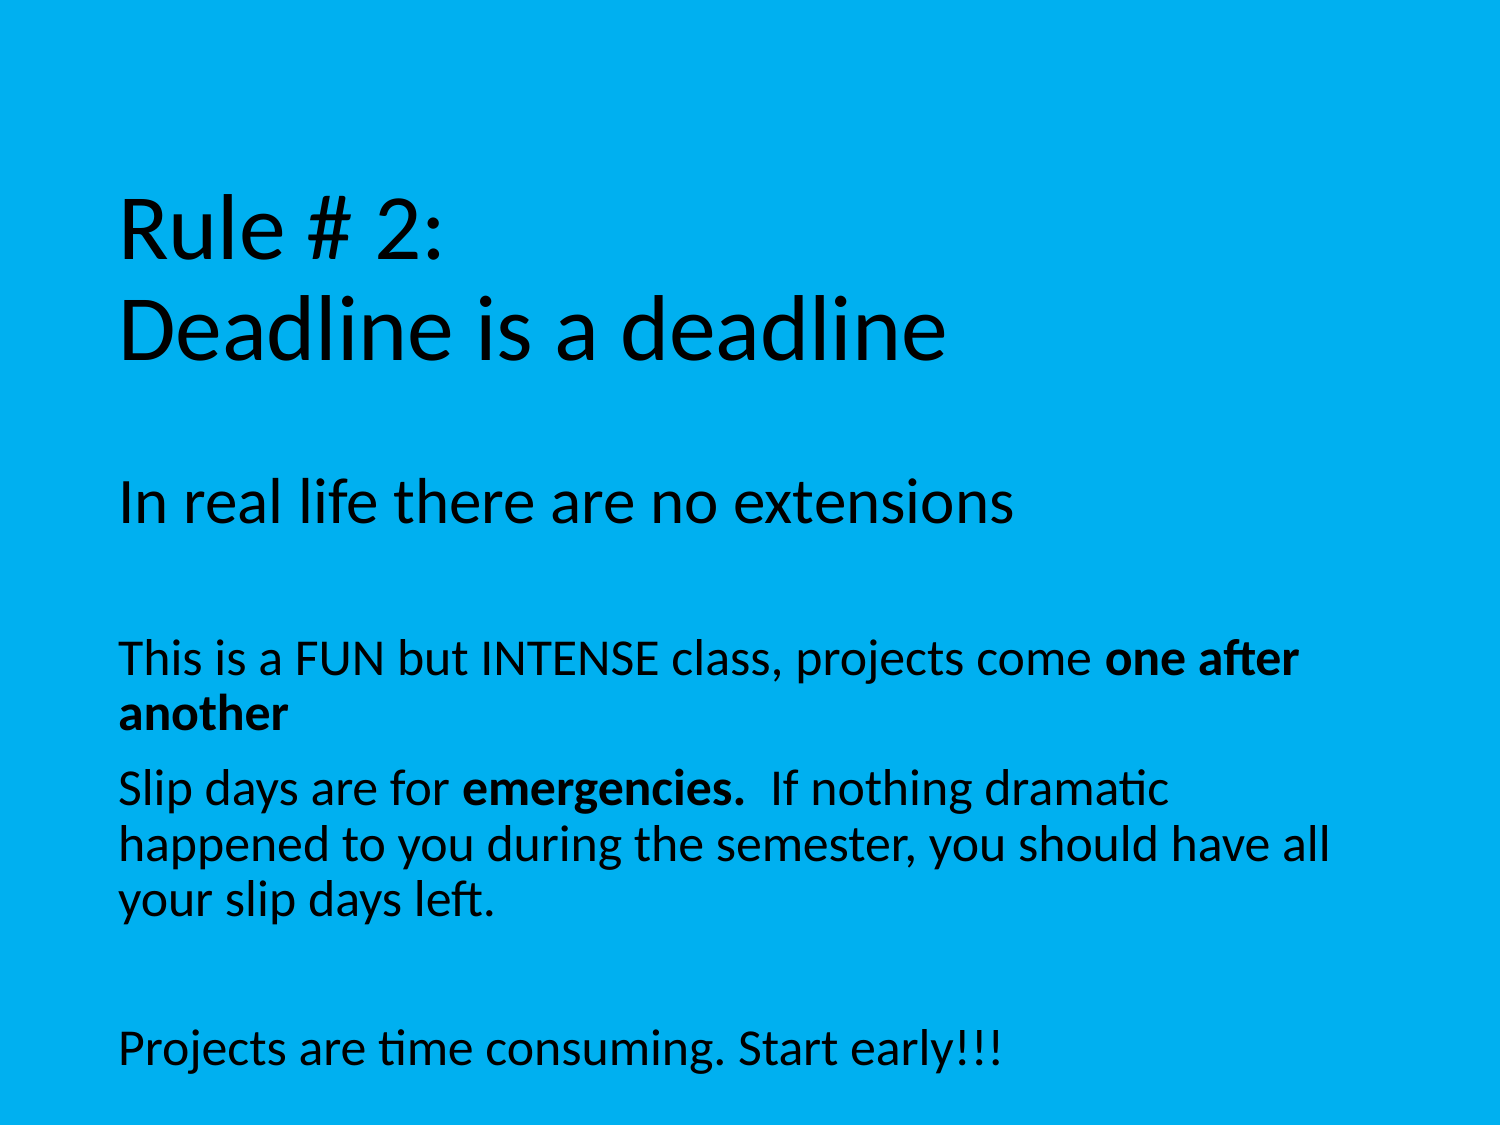

# Rule # 2: Deadline is a deadline
In real life there are no extensions

This is a FUN but INTENSE class, projects come one after another
Slip days are for emergencies.  If nothing dramatic happened to you during the semester, you should have all your slip days left.

Projects are time consuming. Start early!!!